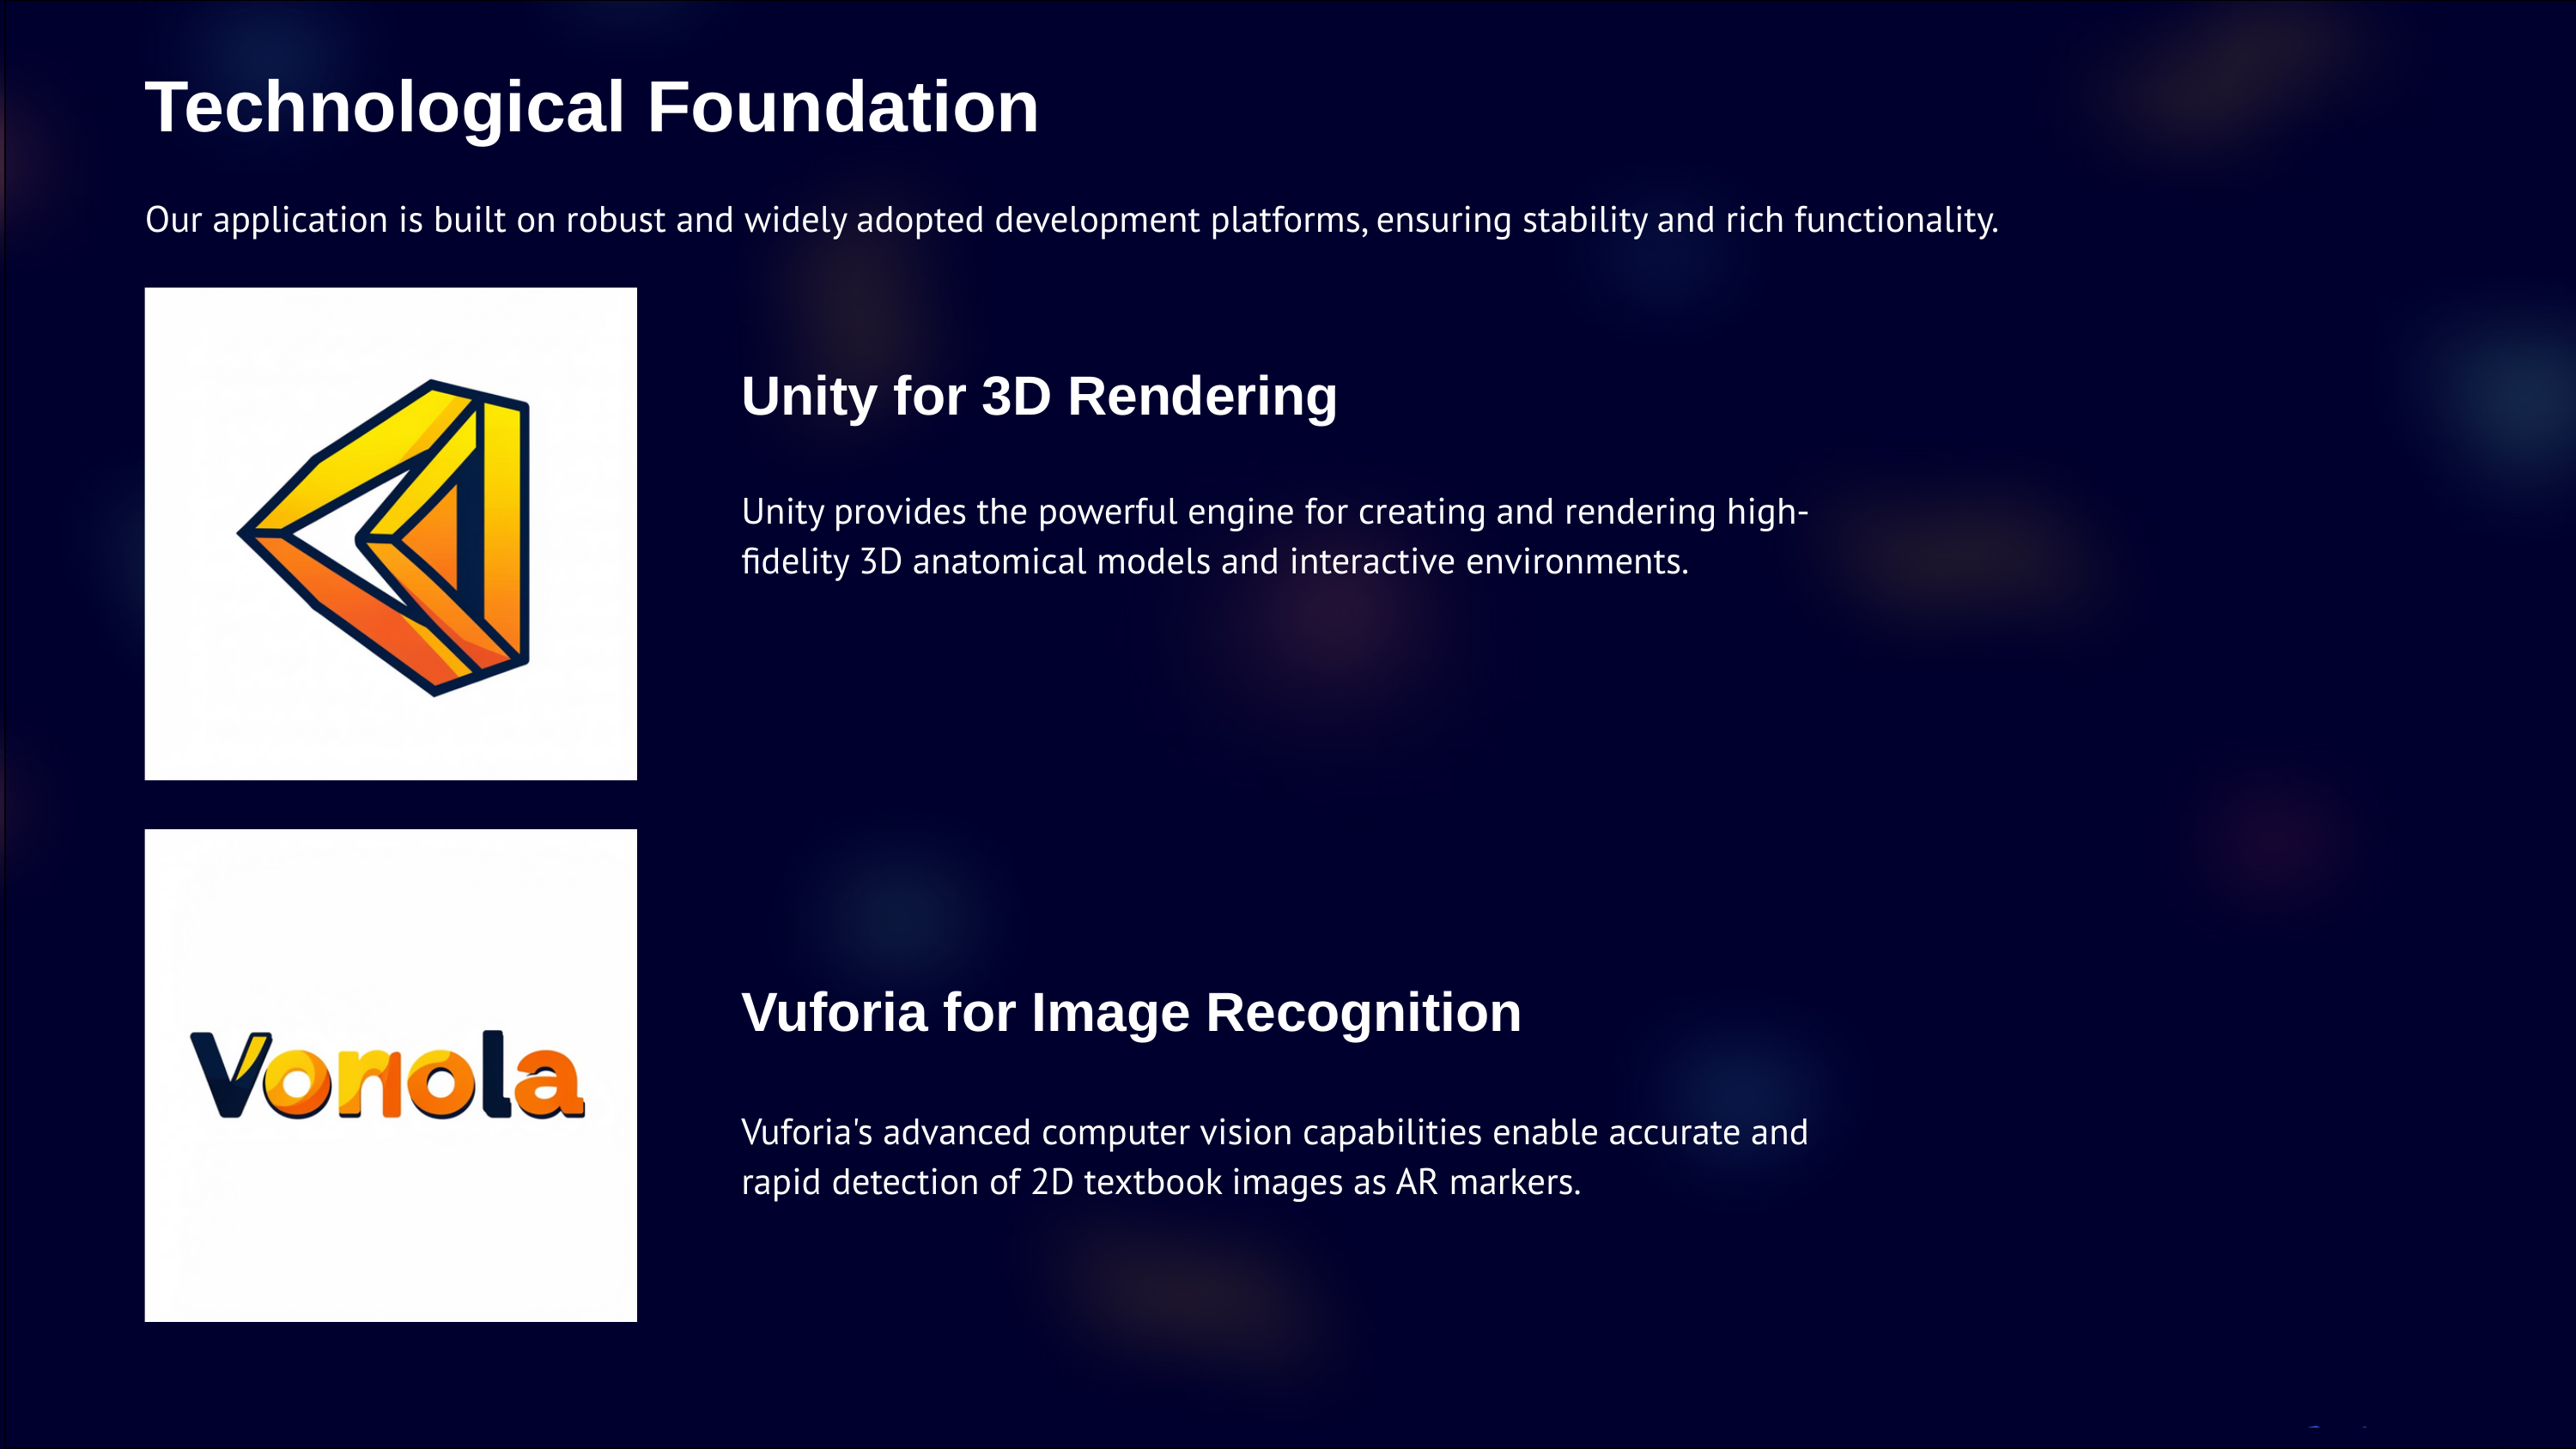

Technological Foundation
Our application is built on robust and widely adopted development platforms, ensuring stability and rich functionality.

Unity for 3D Rendering
Unity provides the powerful engine for creating and rendering high-fidelity 3D anatomical models and interactive environments.

Vuforia for Image Recognition
Vuforia's advanced computer vision capabilities enable accurate and rapid detection of 2D textbook images as AR markers.